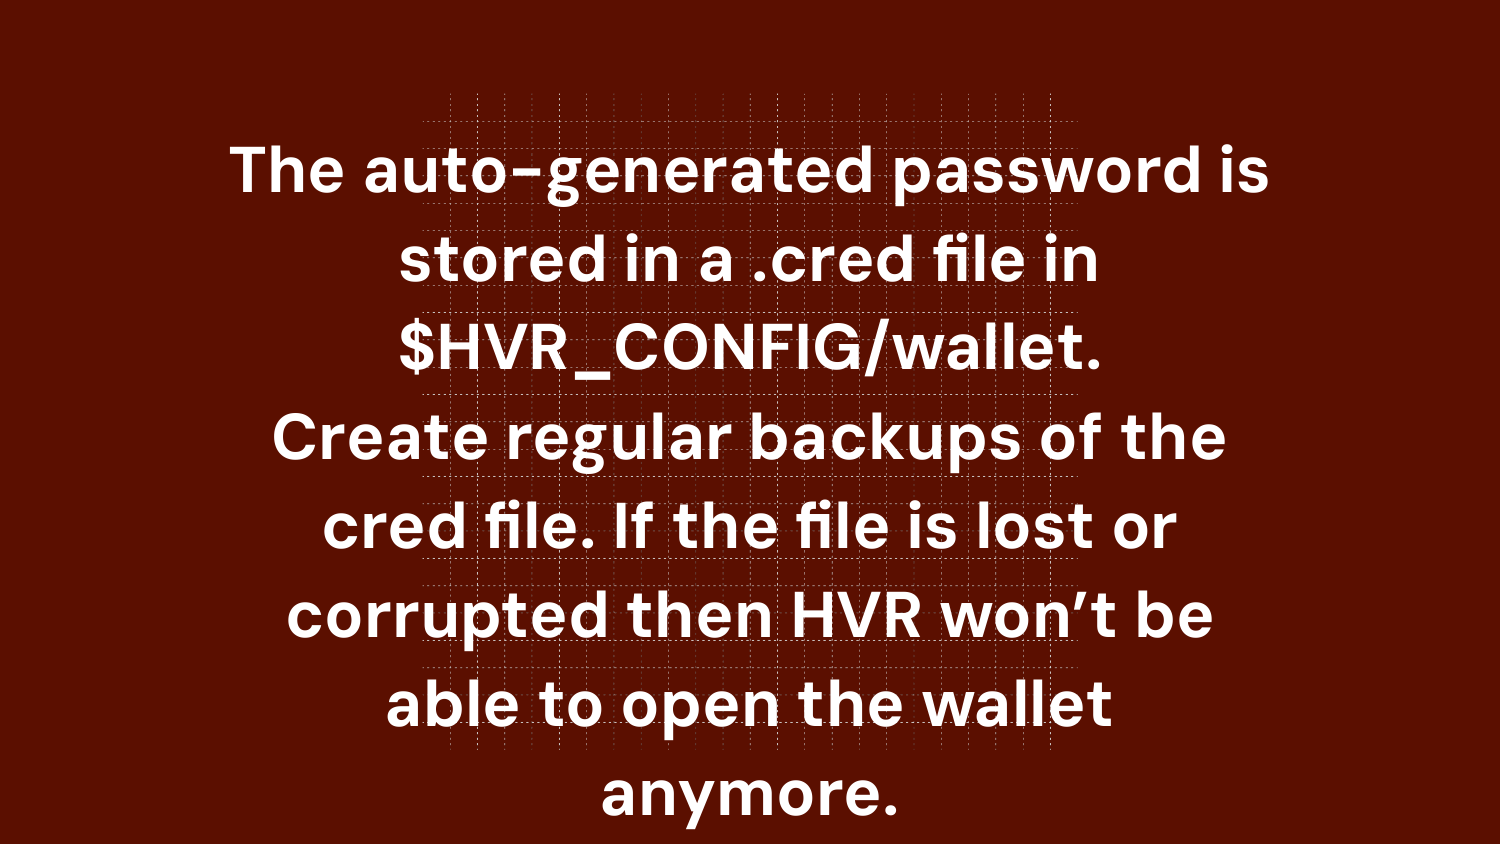

# The auto-generated password is stored in a .cred file in $HVR_CONFIG/wallet.
Create regular backups of the cred file. If the file is lost or corrupted then HVR won’t be able to open the wallet anymore.